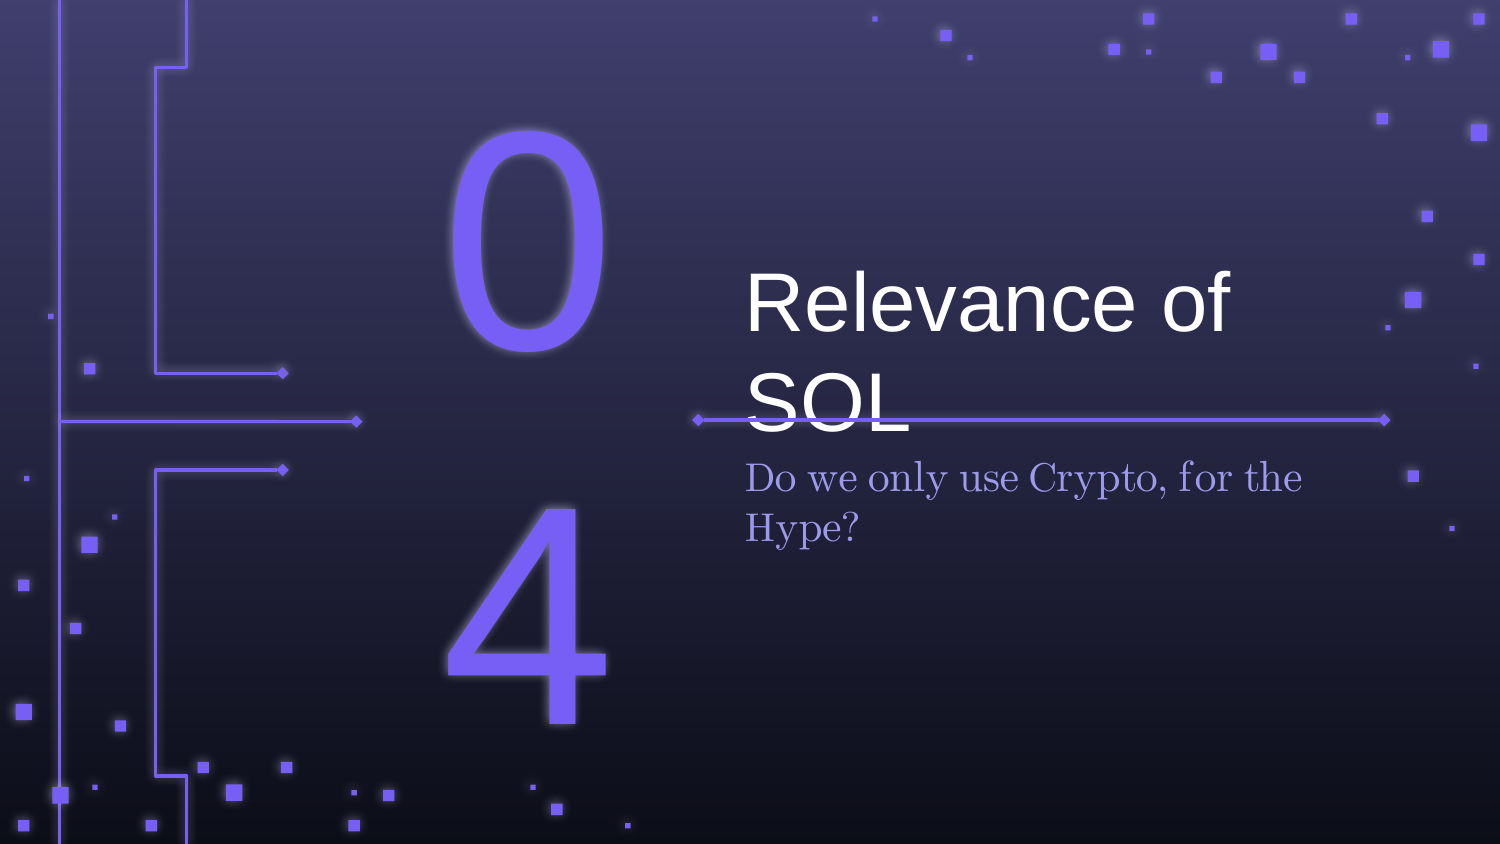

# Relevance of SOL
04
Do we only use Crypto, for the Hype?